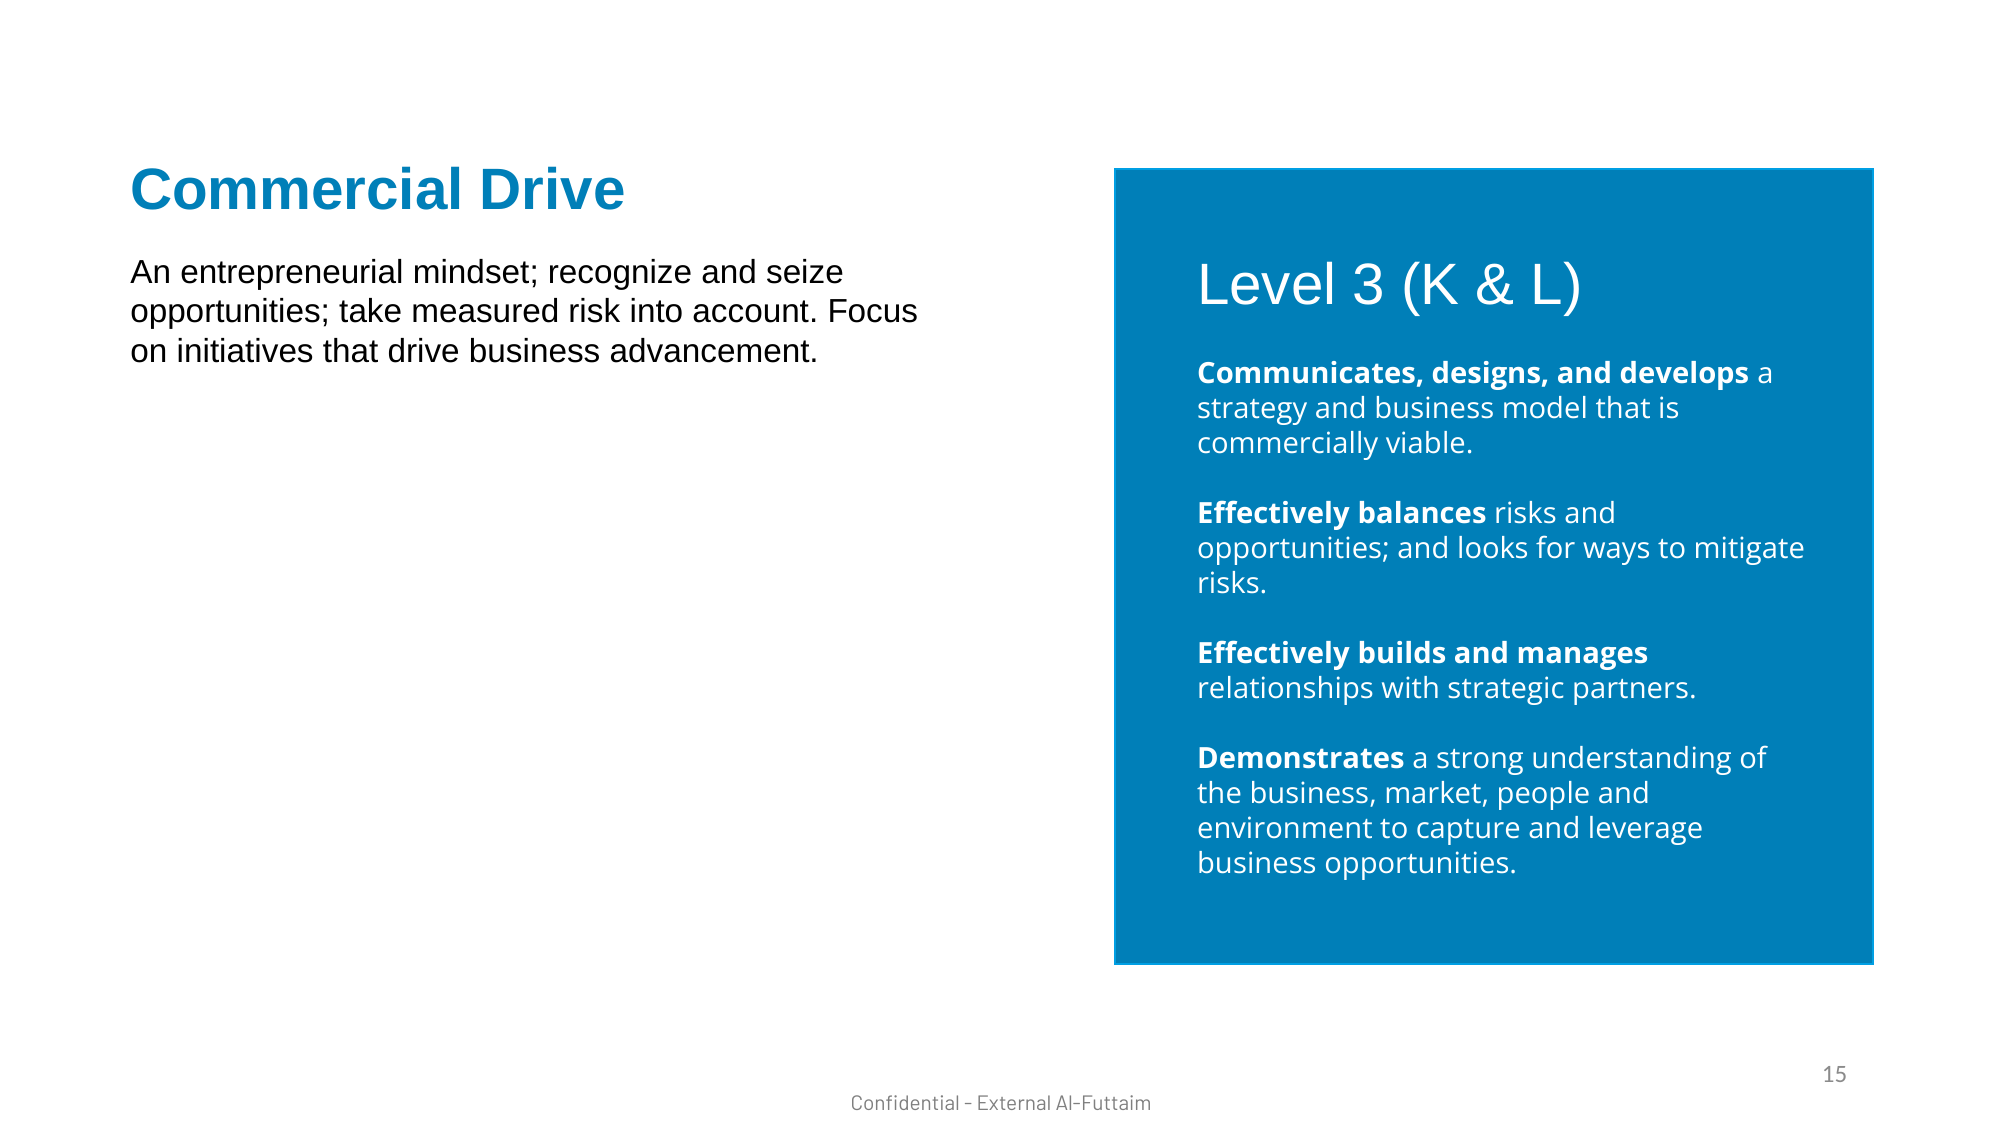

Commercial Drive

Level 3 (K & L)
An entrepreneurial mindset; recognize and seize opportunities; take measured risk into account. Focus on initiatives that drive business advancement.
Communicates, designs, and develops a strategy and business model that is commercially viable.

Effectively balances risks and opportunities; and looks for ways to mitigate risks.

Effectively builds and manages relationships with strategic partners.

Demonstrates a strong understanding of the business, market, people and environment to capture and leverage business opportunities.
15